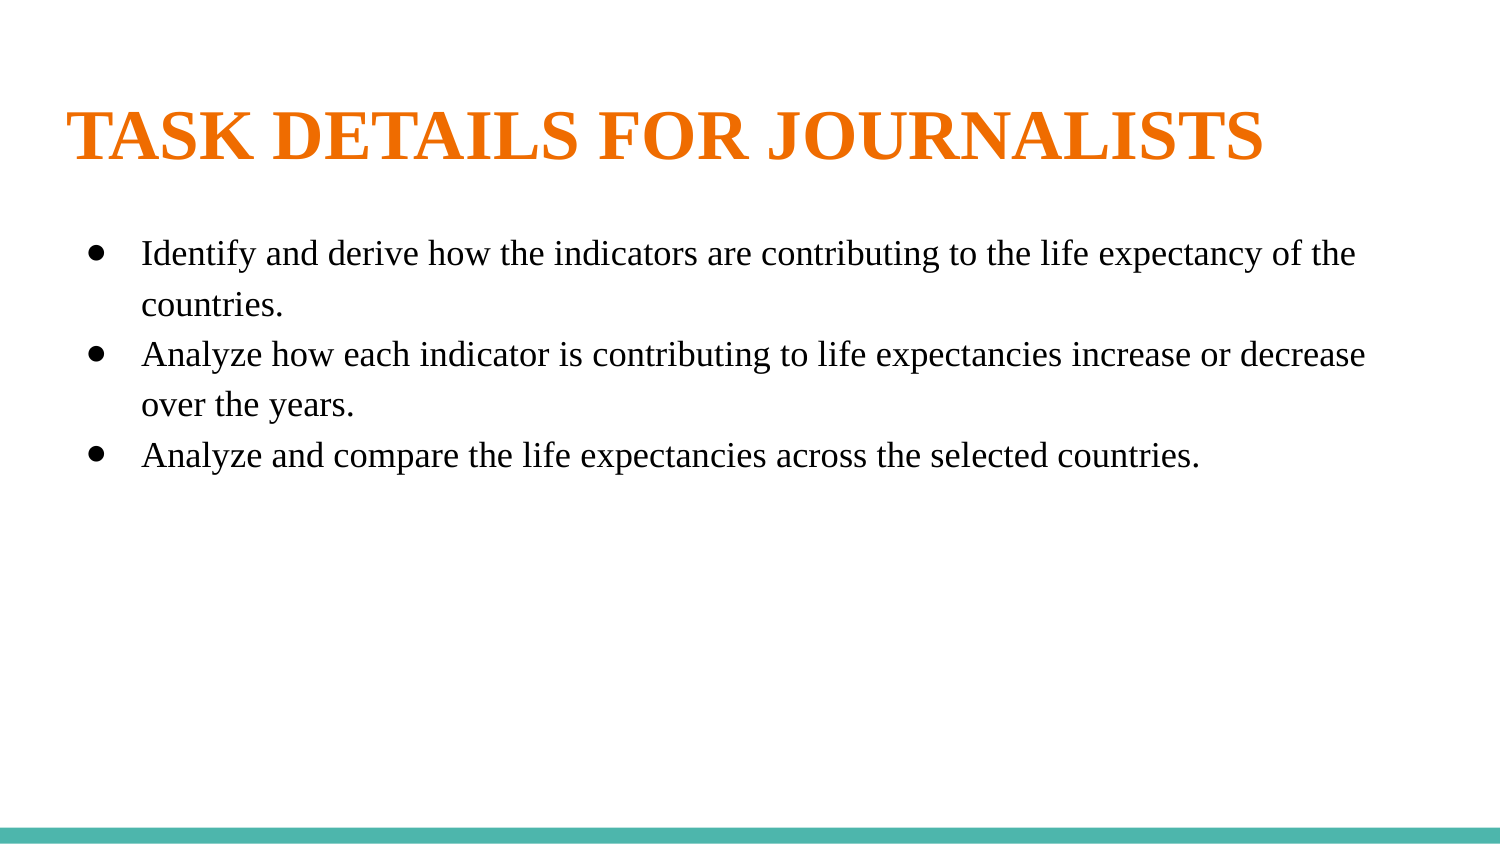

# TASK DETAILS FOR JOURNALISTS
Identify and derive how the indicators are contributing to the life expectancy of the countries.
Analyze how each indicator is contributing to life expectancies increase or decrease over the years.
Analyze and compare the life expectancies across the selected countries.